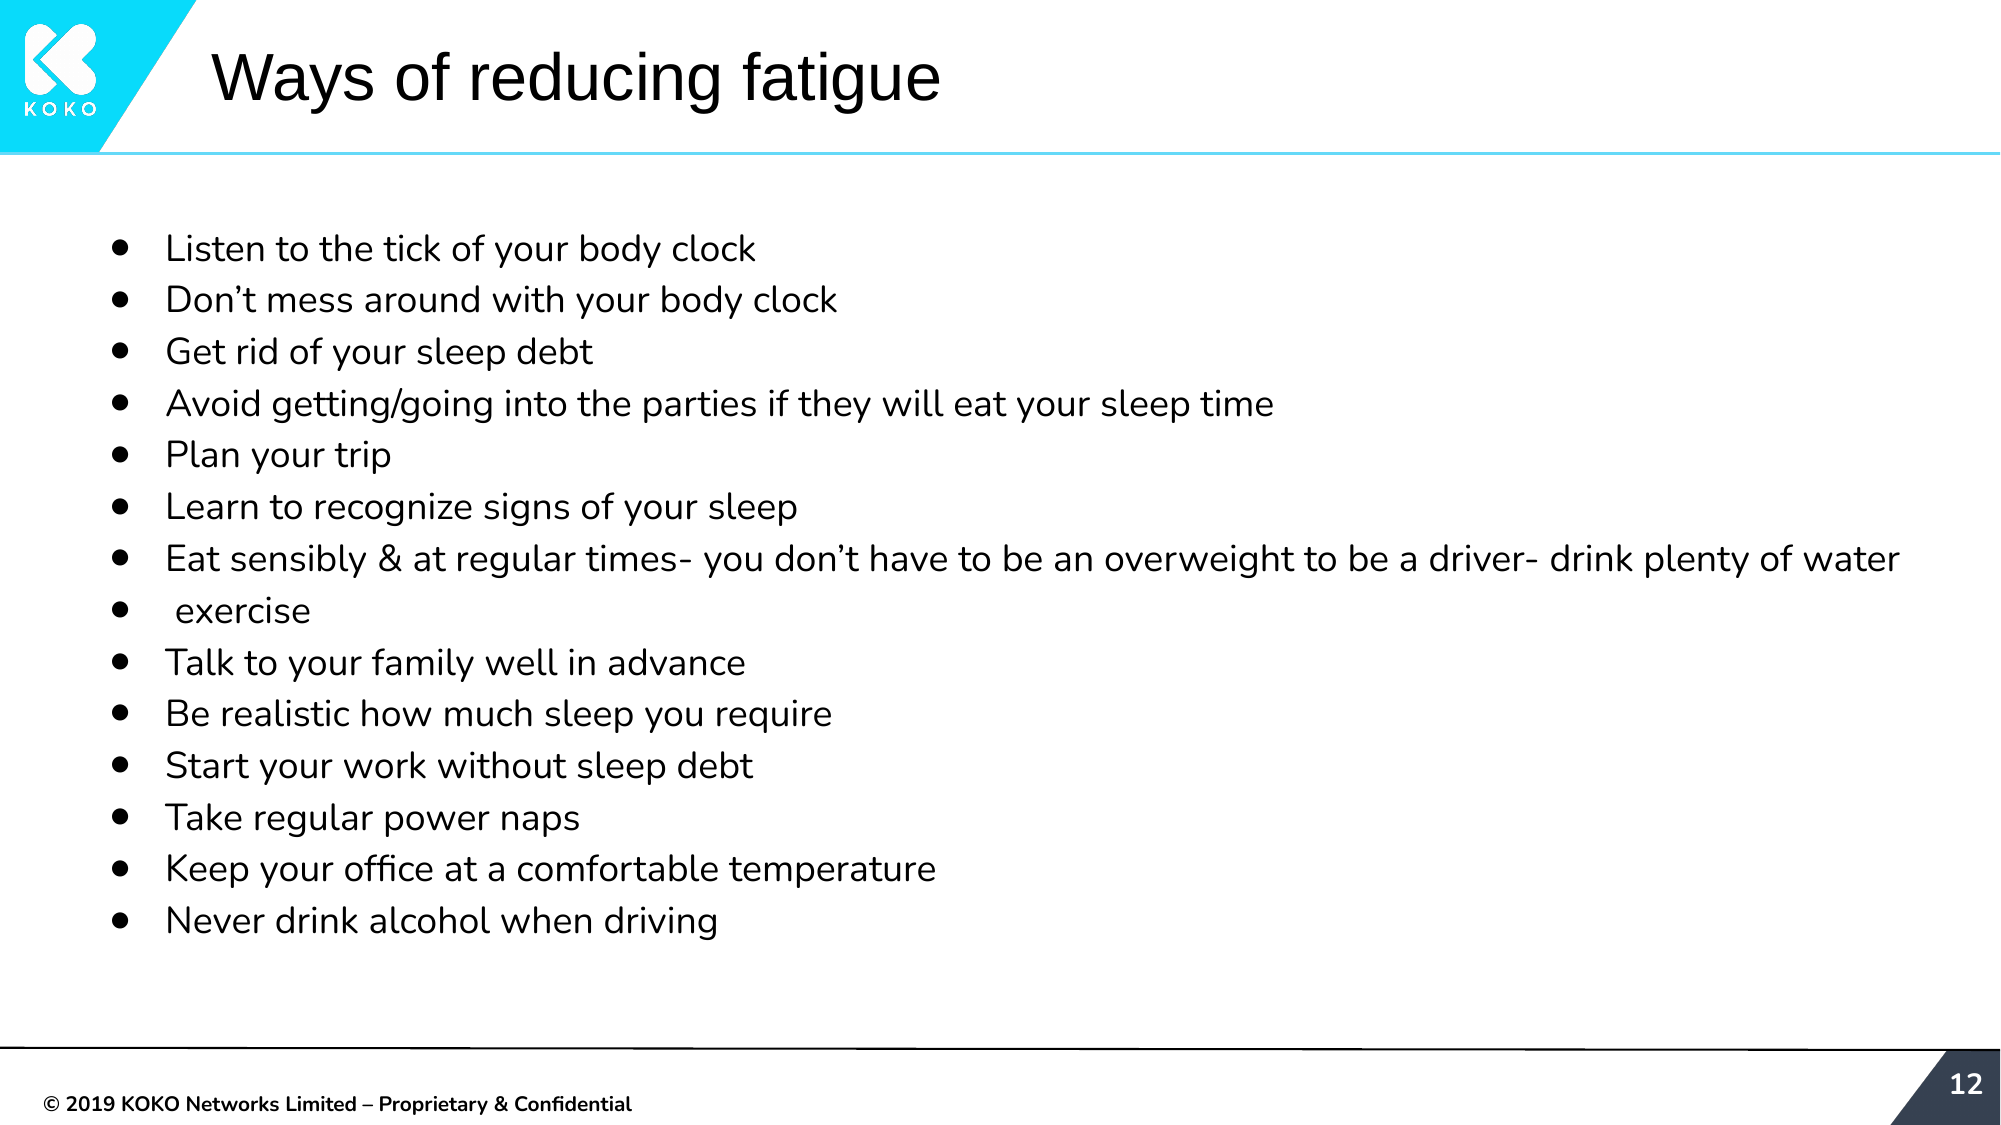

# Ways of reducing fatigue
Listen to the tick of your body clock
Don’t mess around with your body clock
Get rid of your sleep debt
Avoid getting/going into the parties if they will eat your sleep time
Plan your trip
Learn to recognize signs of your sleep
Eat sensibly & at regular times- you don’t have to be an overweight to be a driver- drink plenty of water
 exercise
Talk to your family well in advance
Be realistic how much sleep you require
Start your work without sleep debt
Take regular power naps
Keep your office at a comfortable temperature
Never drink alcohol when driving

12